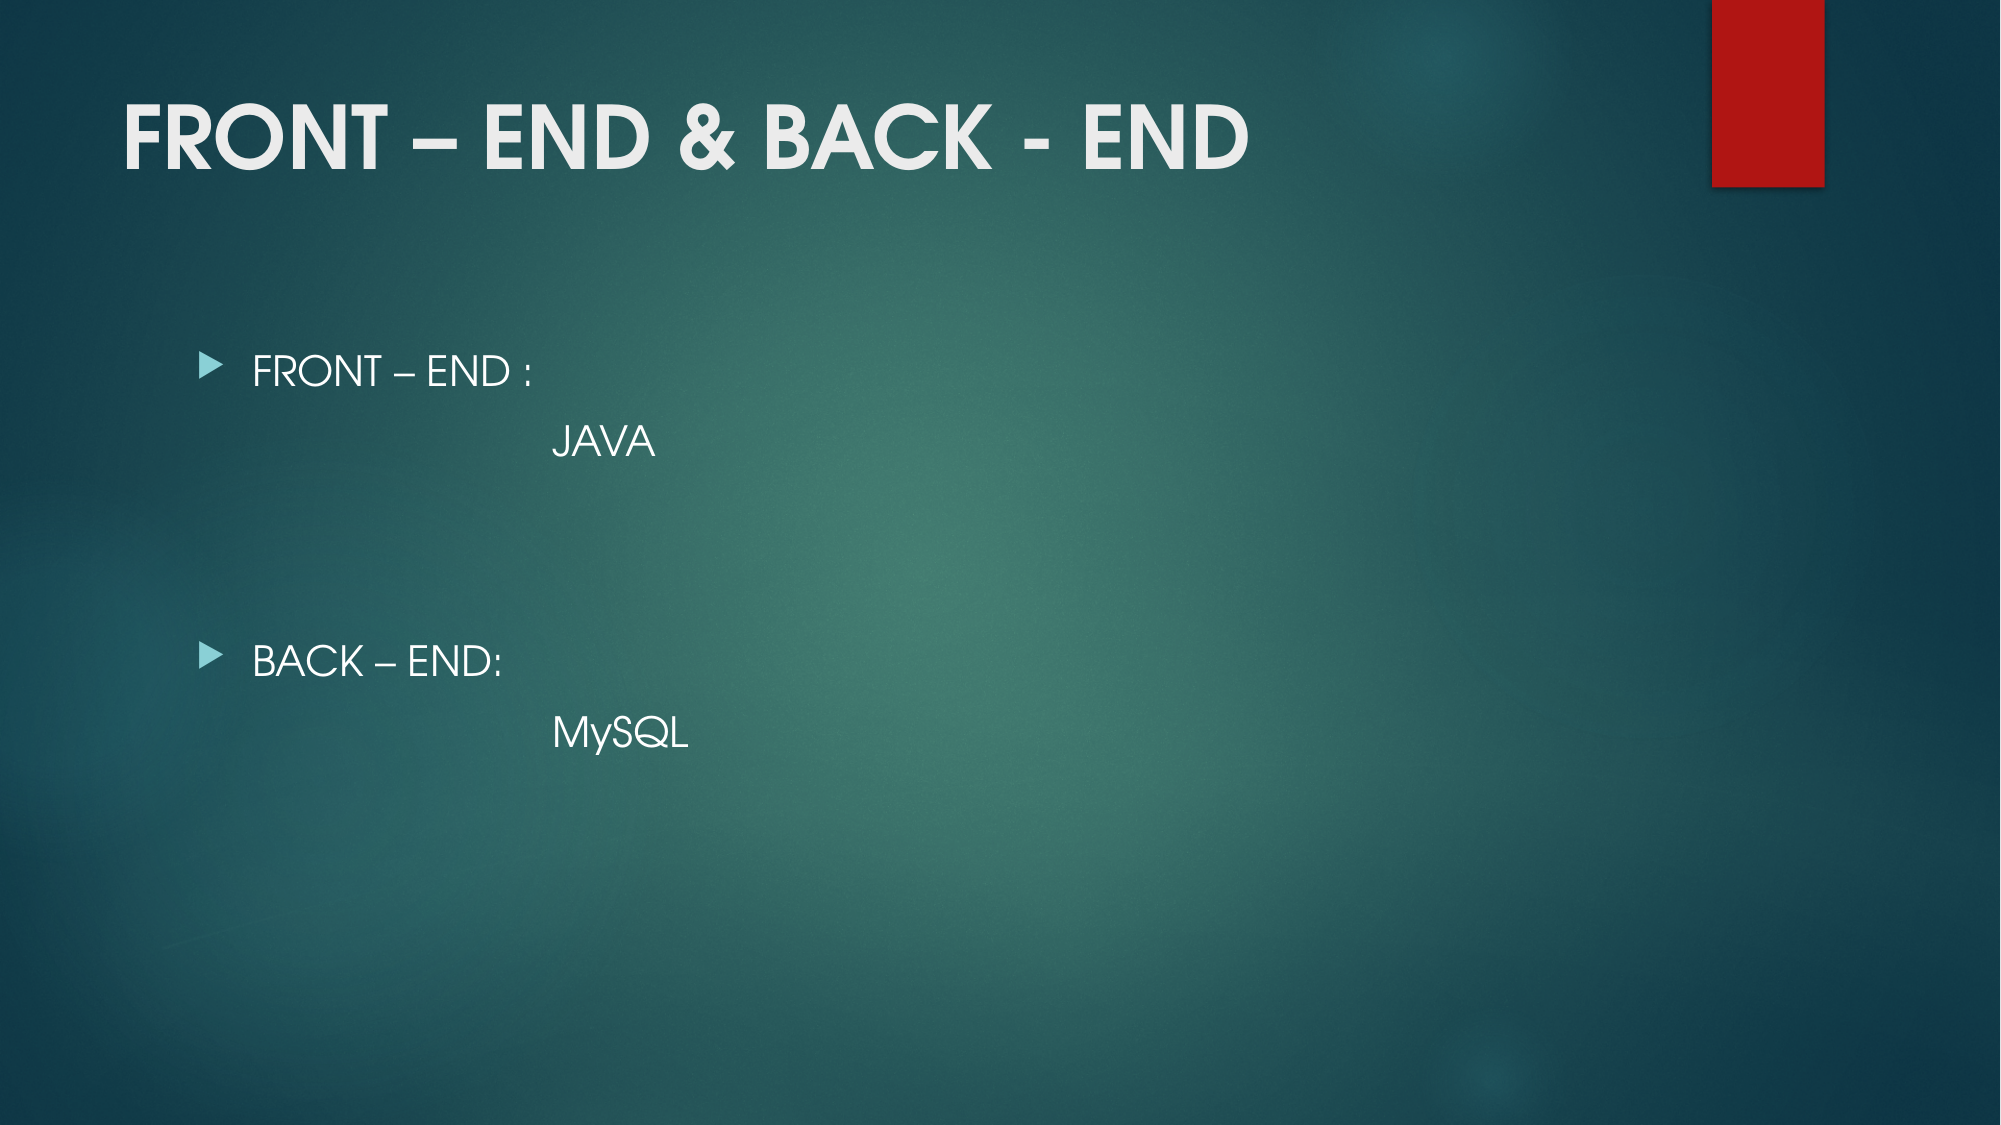

# FRONT – END & BACK - END
FRONT – END :
			JAVA

BACK – END:
			MySQL